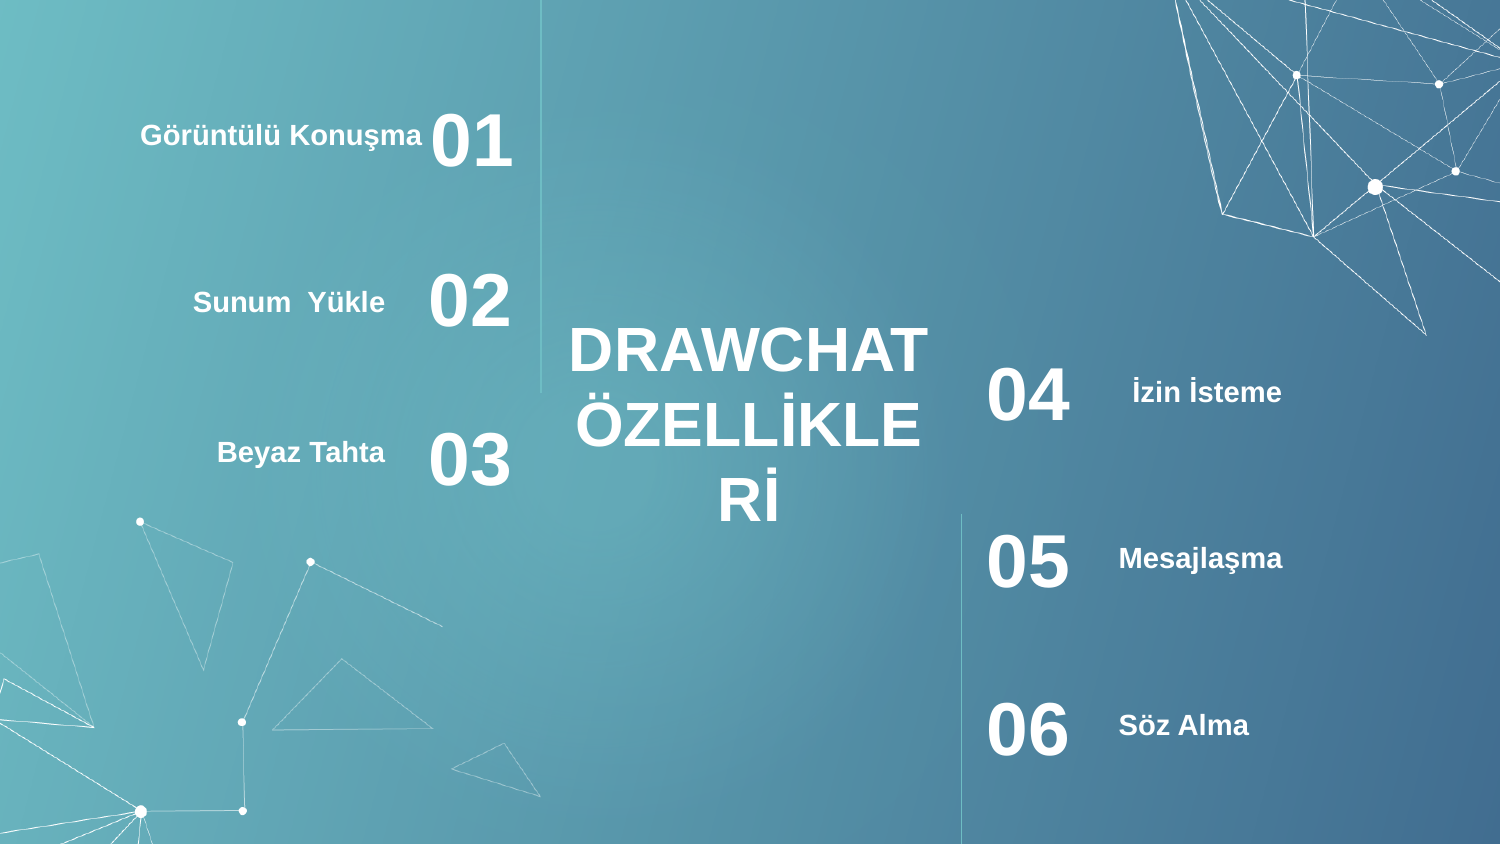

Görüntülü Konuşma
01
Sunum  Yükle
02
İzin İsteme
04
# DRAWCHAT
ÖZELLİKLERİ
Beyaz Tahta
03
Mesajlaşma
05
Söz Alma
06